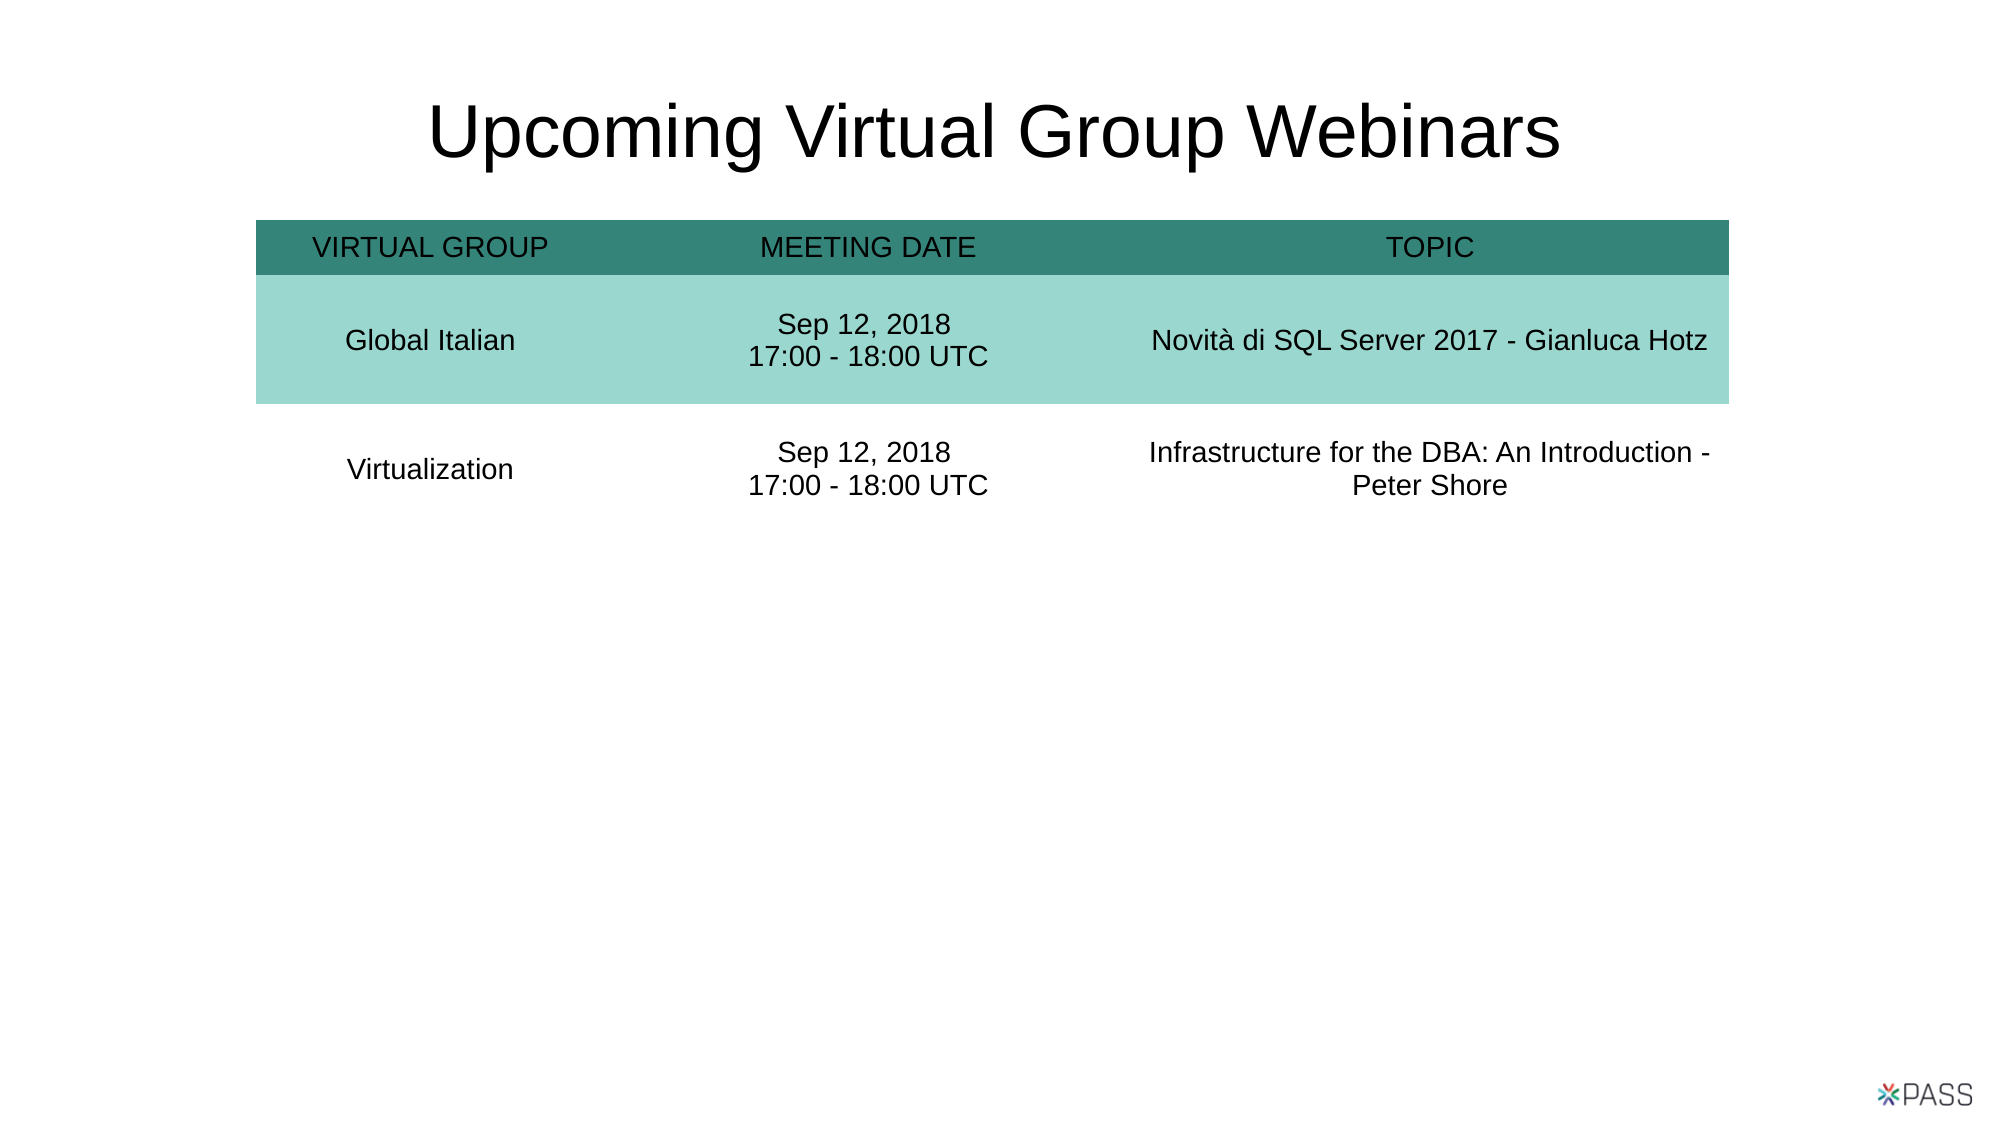

# Upcoming Virtual Group Webinars
| VIRTUAL GROUP | MEETING DATE | TOPIC |
| --- | --- | --- |
| Global Italian | Sep 12, 2018 17:00 - 18:00 UTC | Novità di SQL Server 2017 - Gianluca Hotz |
| Virtualization | Sep 12, 2018 17:00 - 18:00 UTC | Infrastructure for the DBA: An Introduction - Peter Shore |